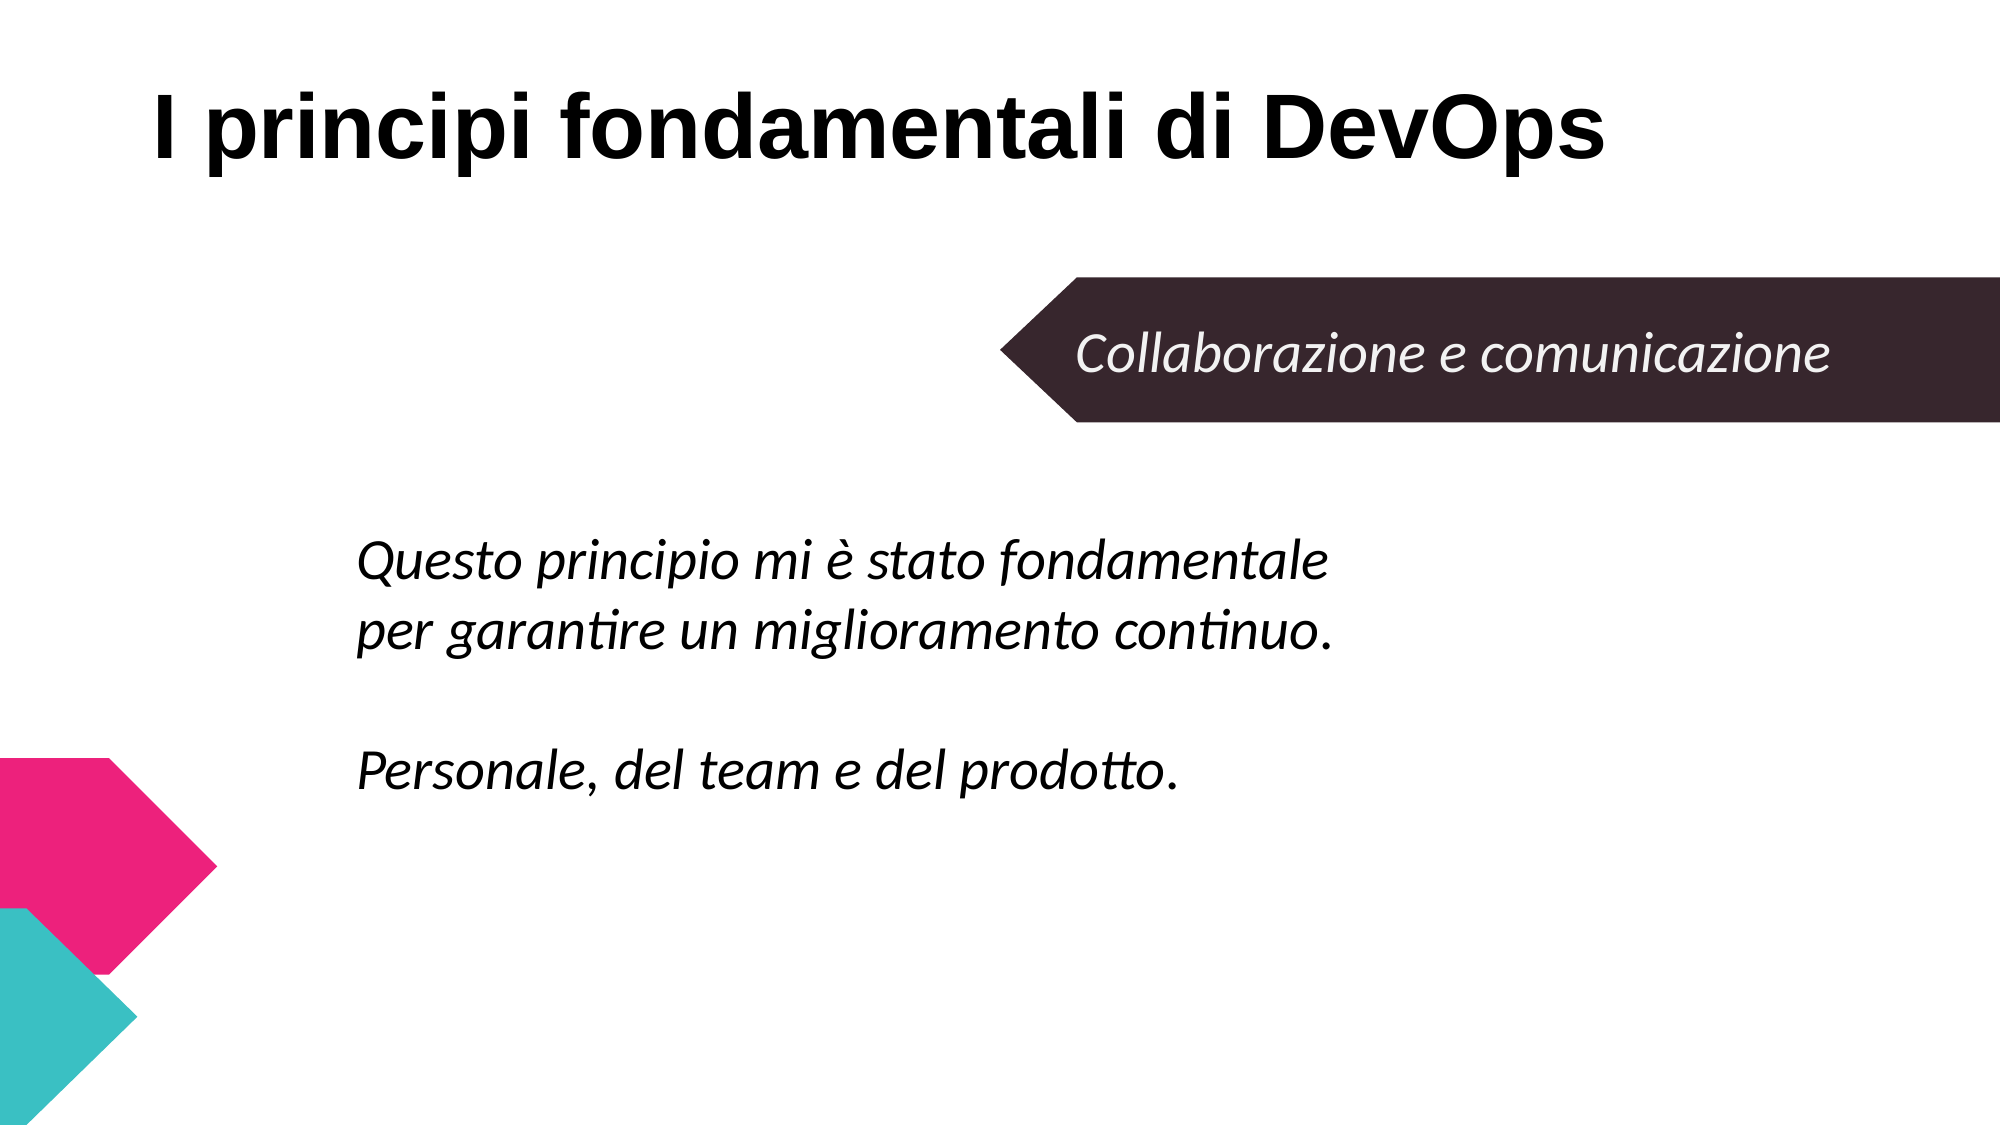

I principi fondamentali di DevOps

Collaborazione e comunicazione
Questo principio mi è stato fondamentale per garantire un miglioramento continuo.
Personale, del team e del prodotto.